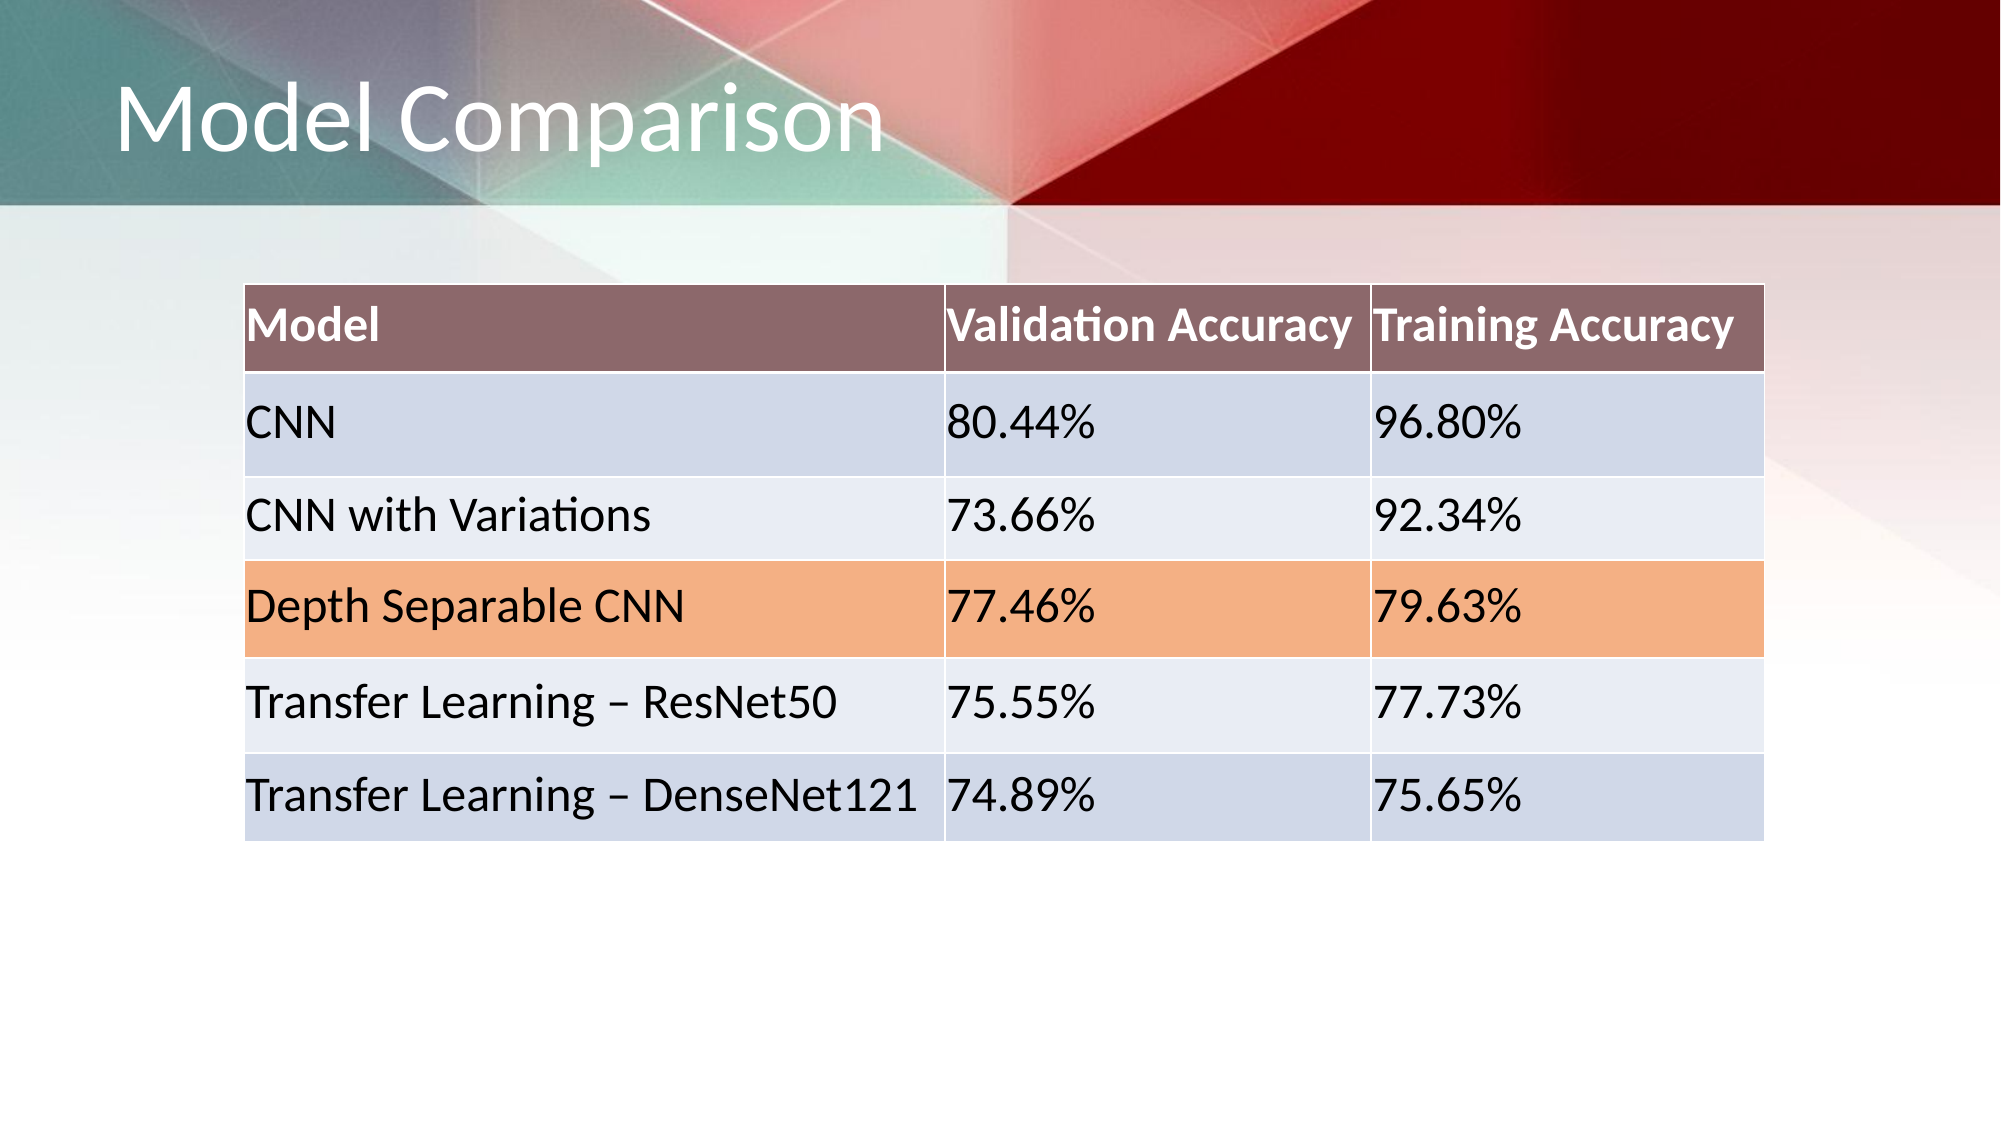

# Model Comparison
| Model | Validation Accuracy | Training Accuracy |
| --- | --- | --- |
| CNN | 80.44% | 96.80% |
| CNN with Variations | 73.66% | 92.34% |
| Depth Separable CNN | 77.46% | 79.63% |
| Transfer Learning – ResNet50 | 75.55% | 77.73% |
| Transfer Learning – DenseNet121 | 74.89% | 75.65% |